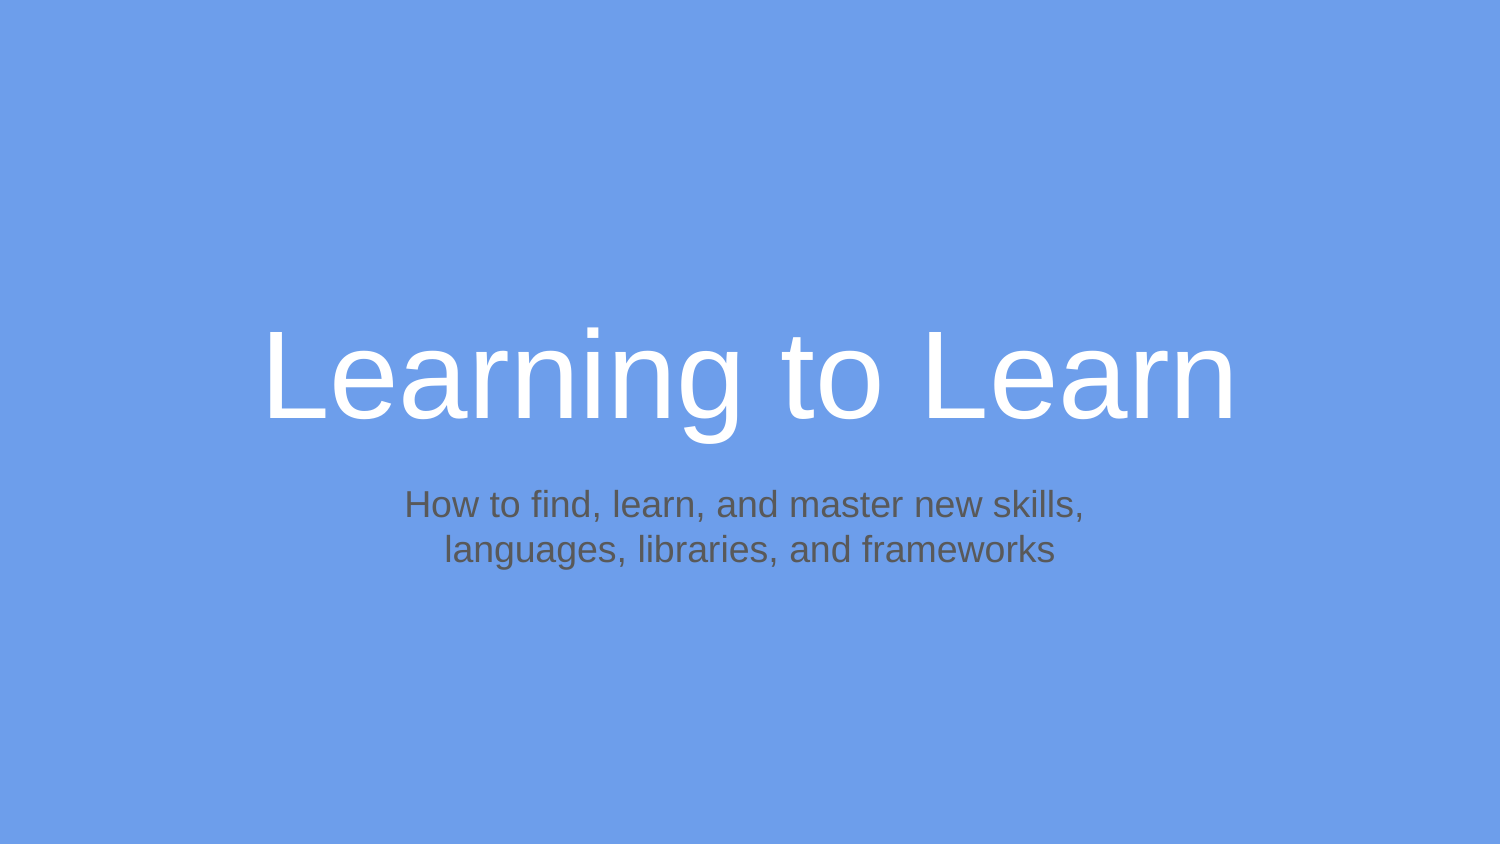

# Learning to Learn
How to find, learn, and master new skills,
languages, libraries, and frameworks